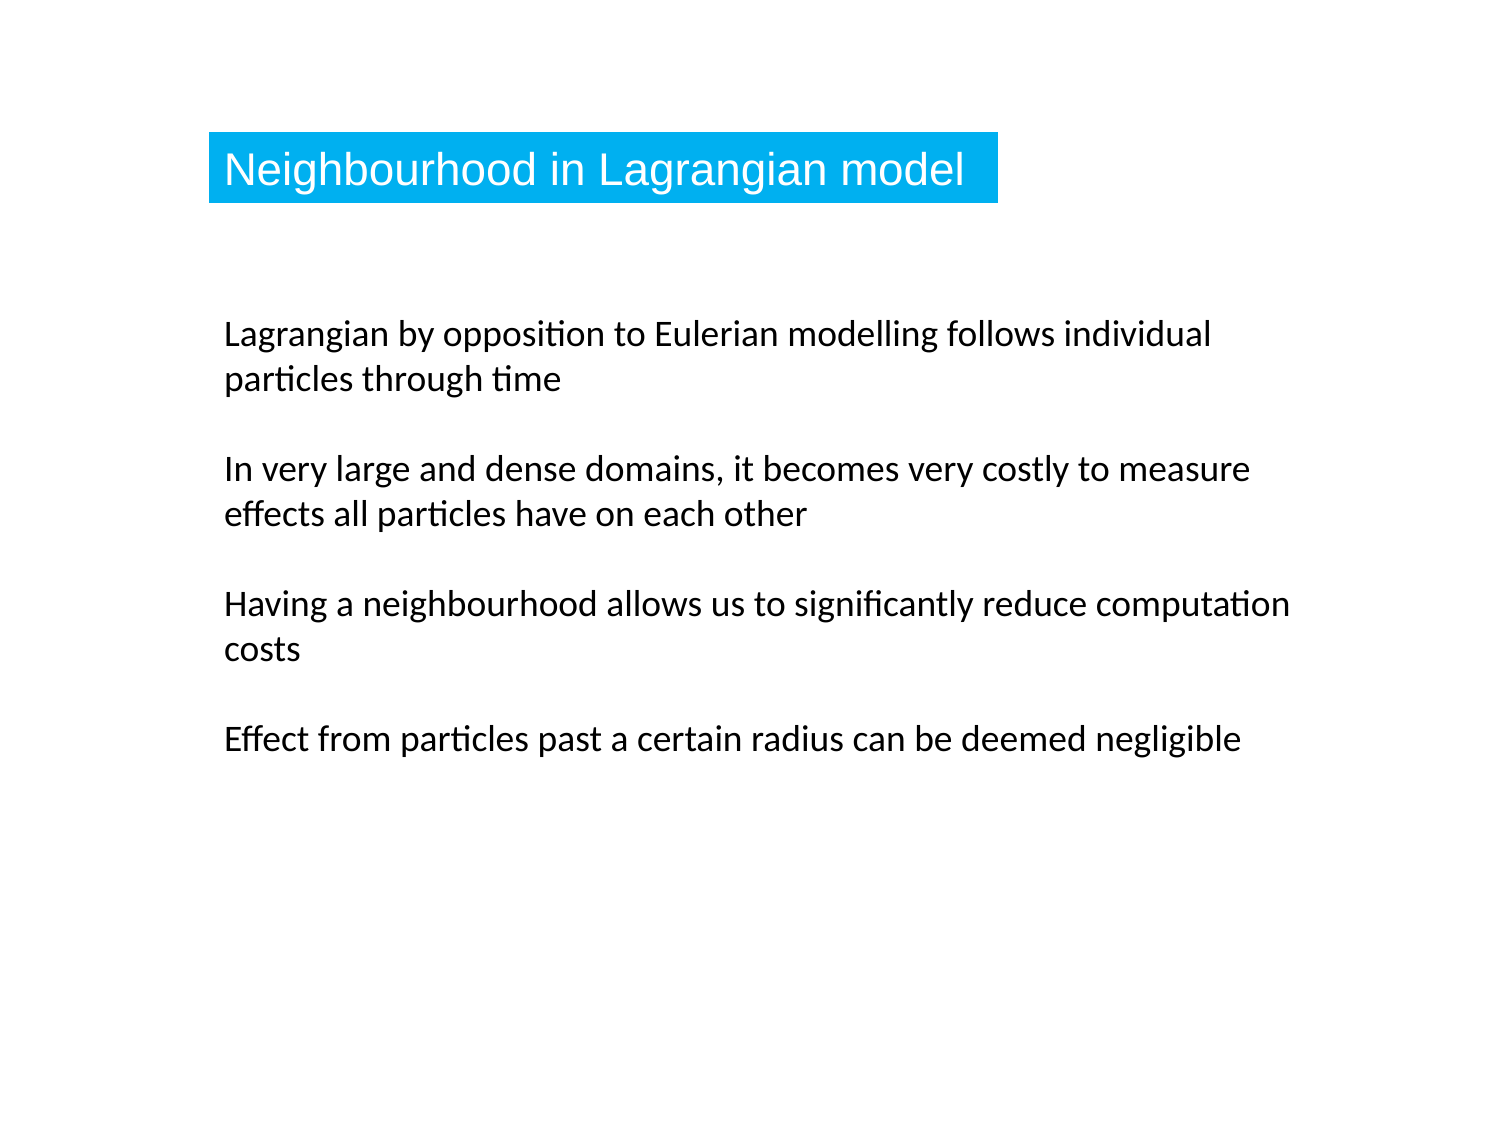

Neighbourhood in Lagrangian model
Lagrangian by opposition to Eulerian modelling follows individual particles through time

In very large and dense domains, it becomes very costly to measure effects all particles have on each other

Having a neighbourhood allows us to significantly reduce computation costs

Effect from particles past a certain radius can be deemed negligible